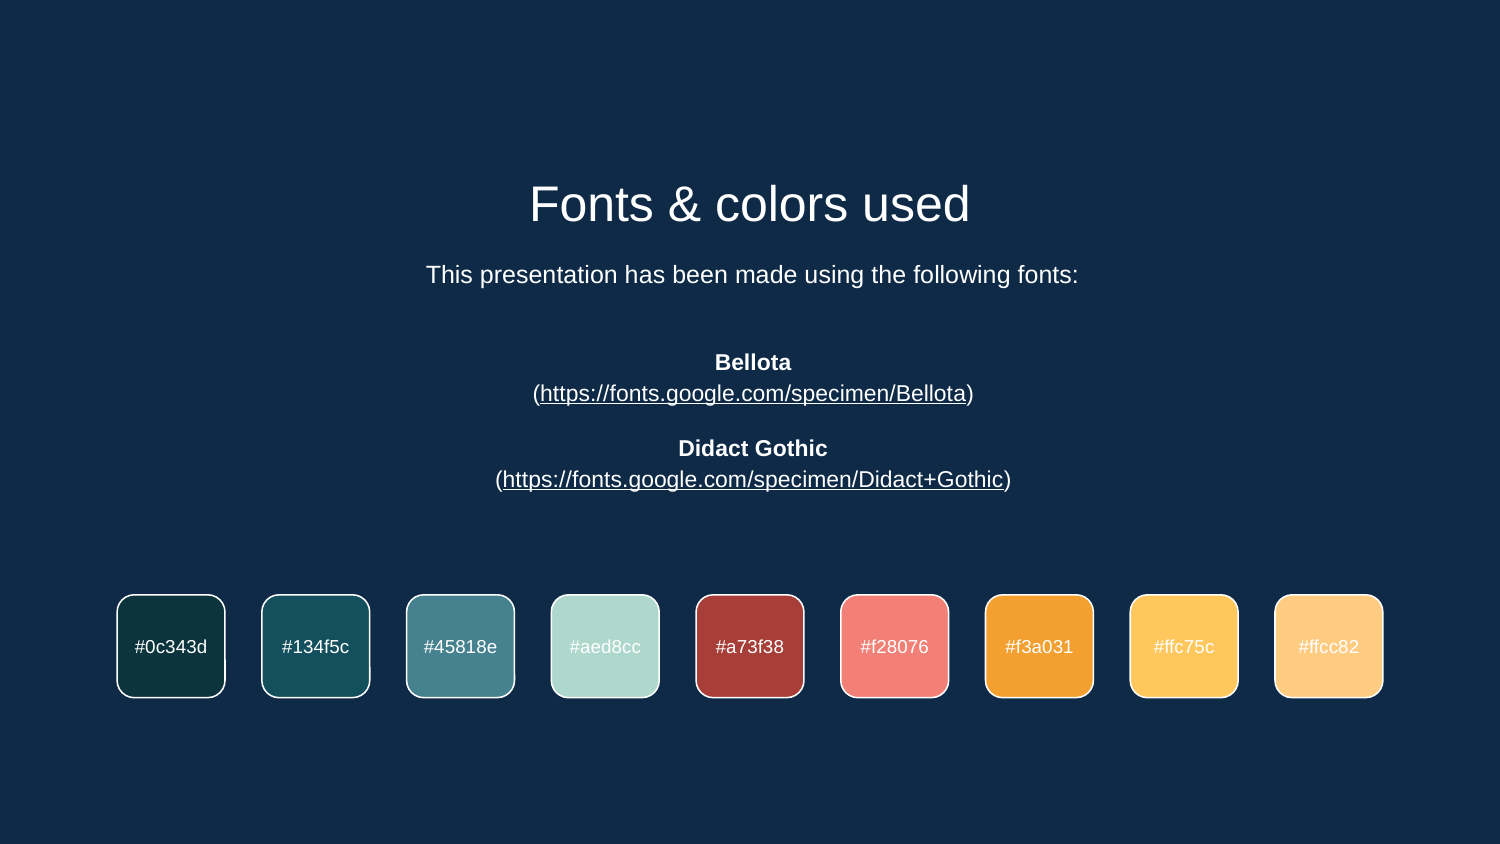

Fonts & colors used
This presentation has been made using the following fonts:

Bellota
(https://fonts.google.com/specimen/Bellota)

Didact Gothic
(https://fonts.google.com/specimen/Didact+Gothic)

#0c343d
#134f5c
#45818e
#aed8cc
#a73f38
#f28076
#f3a031
#ffc75c
#ffcc82